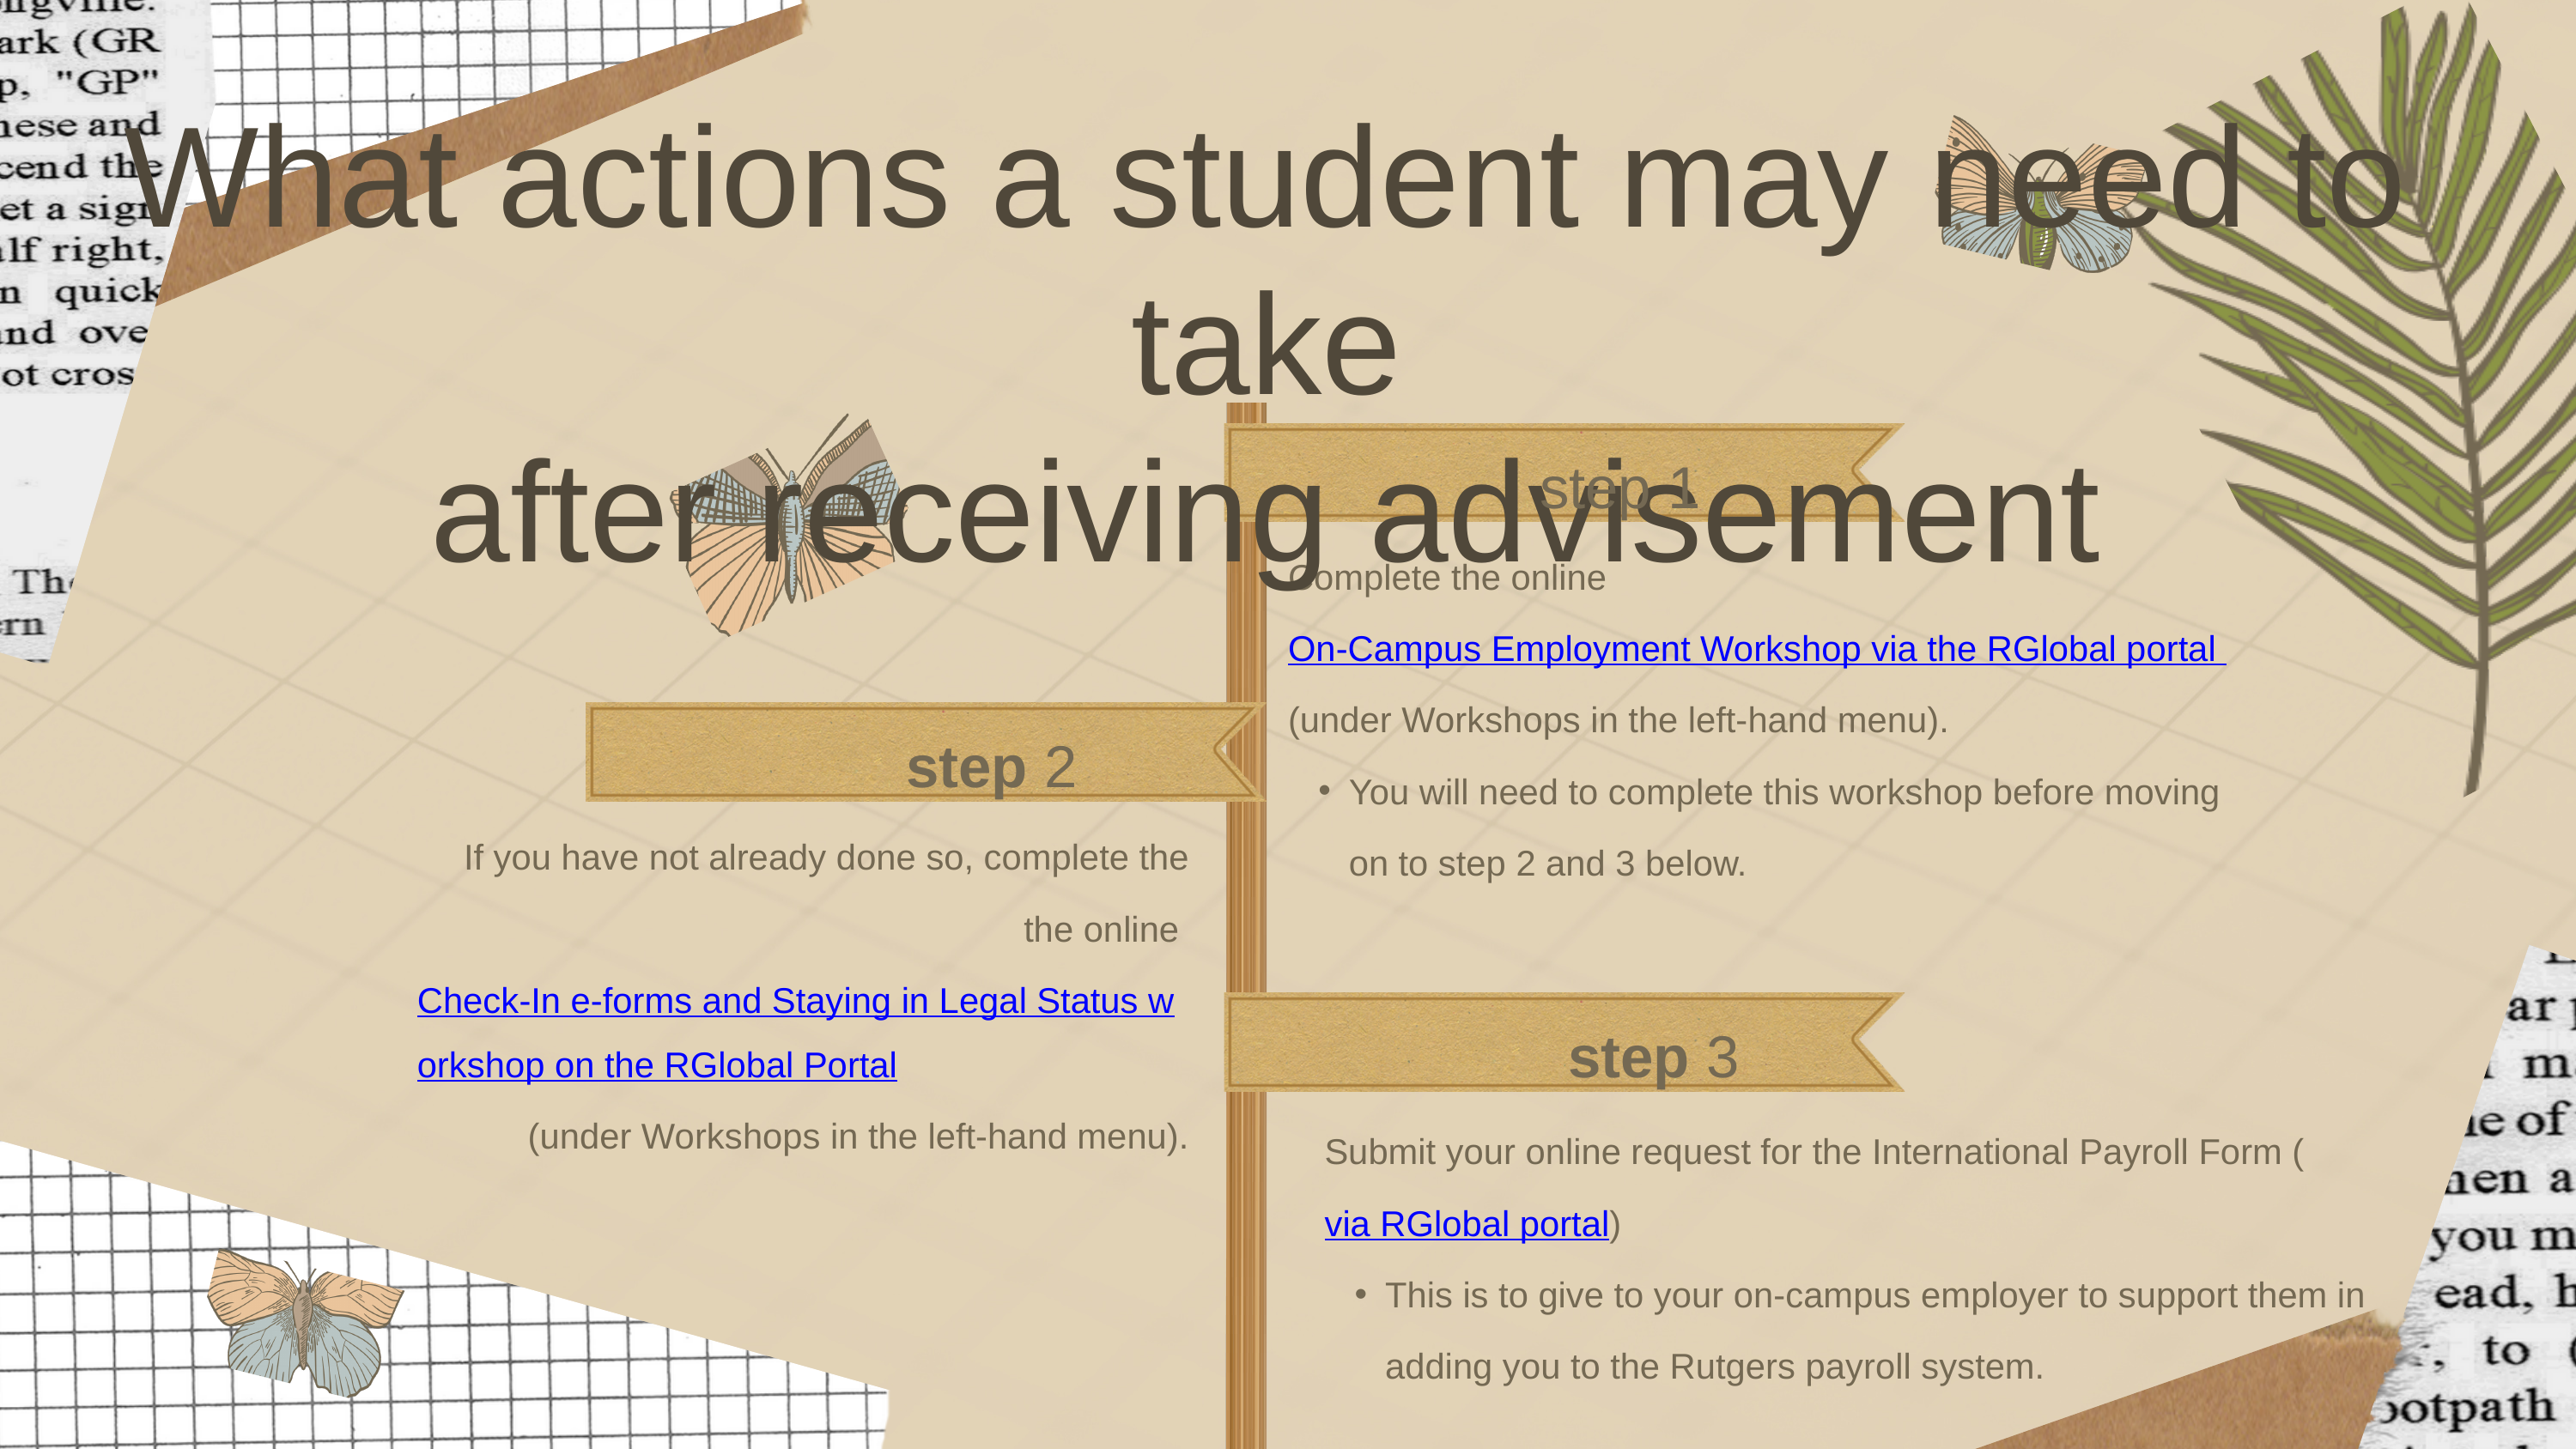

What actions a student may need to take
after receiving advisement

step 1

Complete the online On-Campus Employment Workshop via the RGlobal portal (under Workshops in the left-hand menu).
You will need to complete this workshop before moving on to step 2 and 3 below.

step 2

If you have not already done so, complete the the online Check-In e-forms and Staying in Legal Status workshop on the RGlobal Portal (under Workshops in the left-hand menu).

step 3

Submit your online request for the International Payroll Form (via RGlobal portal)
This is to give to your on-campus employer to support them in adding you to the Rutgers payroll system.